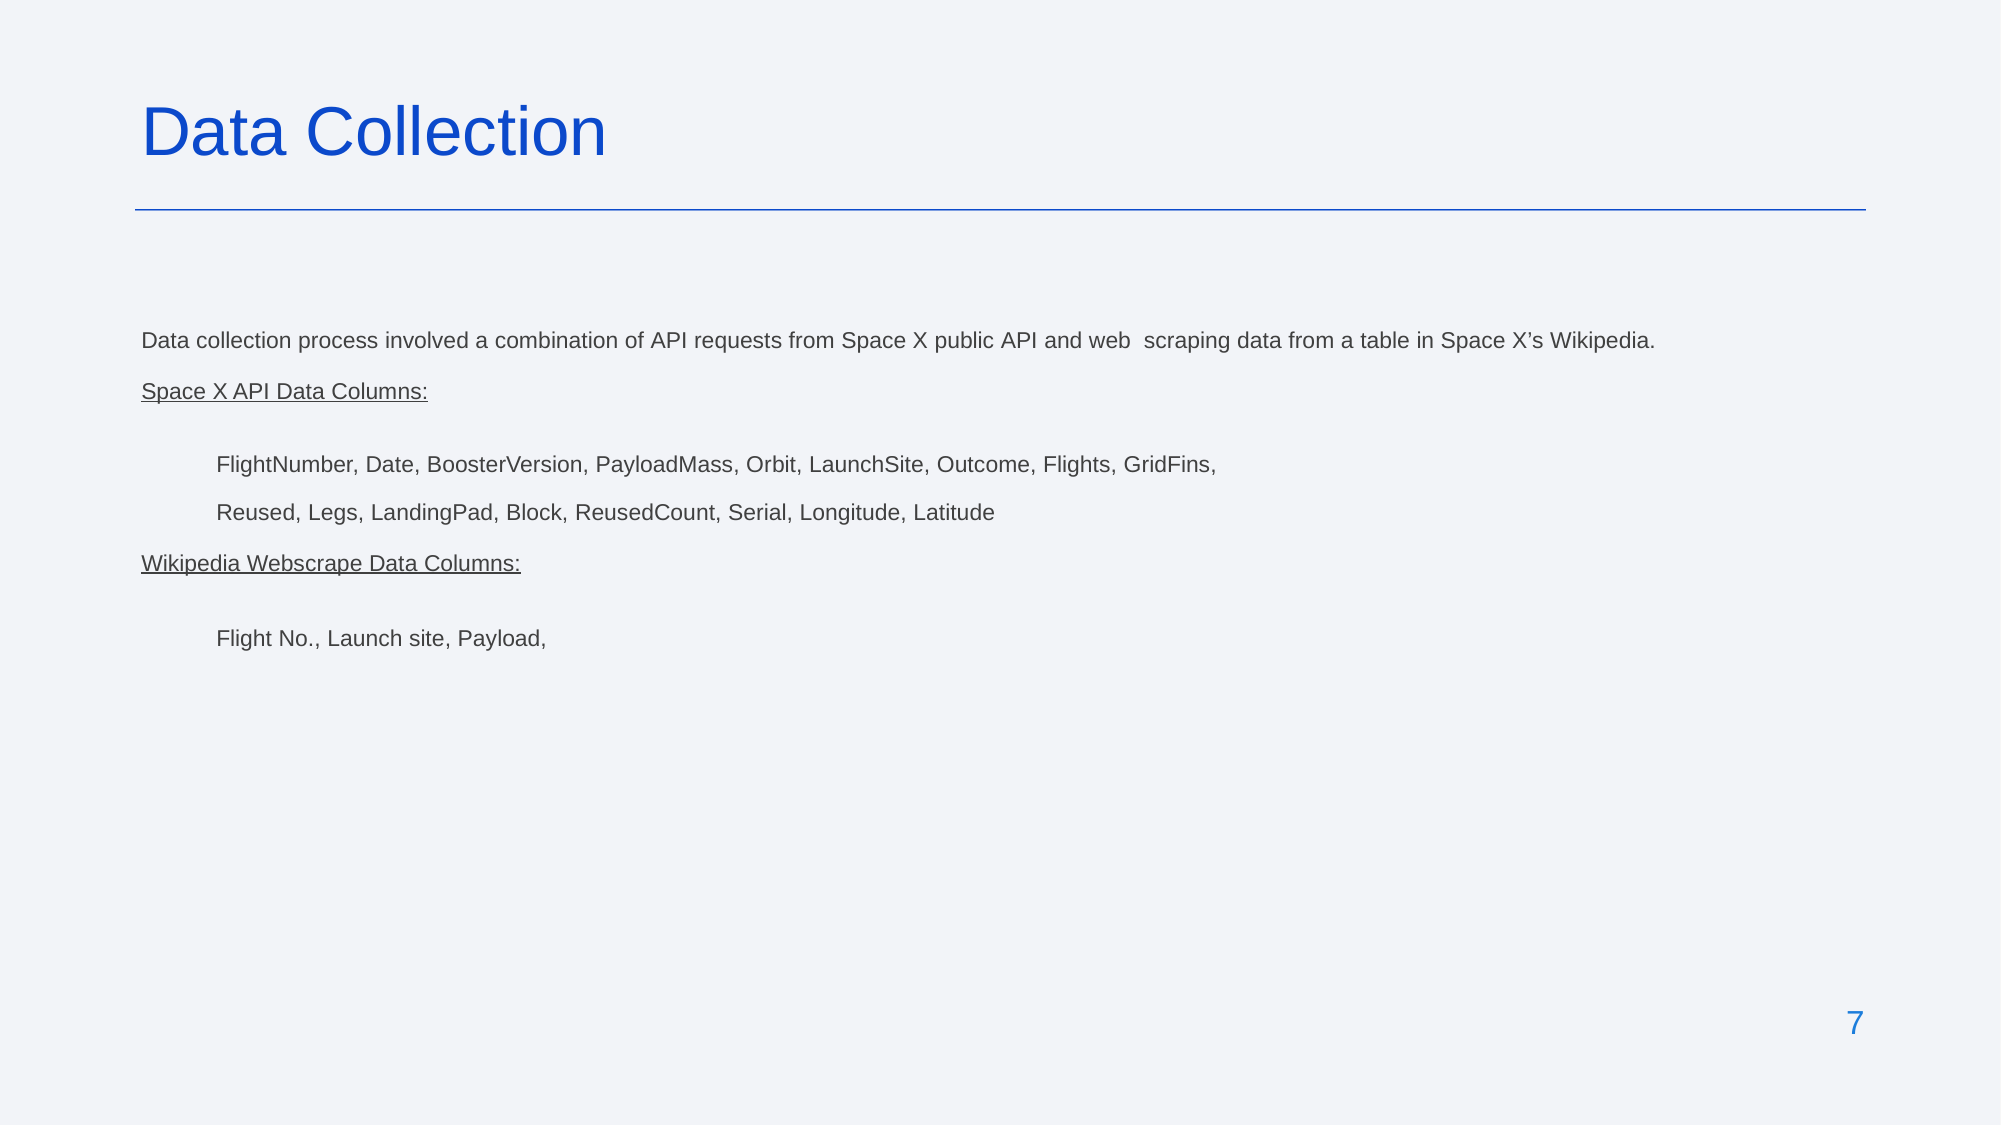

Data Collection
Data collection process involved a combination of API requests from Space X public API and web  scraping data from a table in Space X’s Wikipedia.
Space X API Data Columns:
FlightNumber, Date, BoosterVersion, PayloadMass, Orbit, LaunchSite, Outcome, Flights, GridFins,
Reused, Legs, LandingPad, Block, ReusedCount, Serial, Longitude, Latitude
Wikipedia Webscrape Data Columns:
Flight No., Launch site, Payload,

7